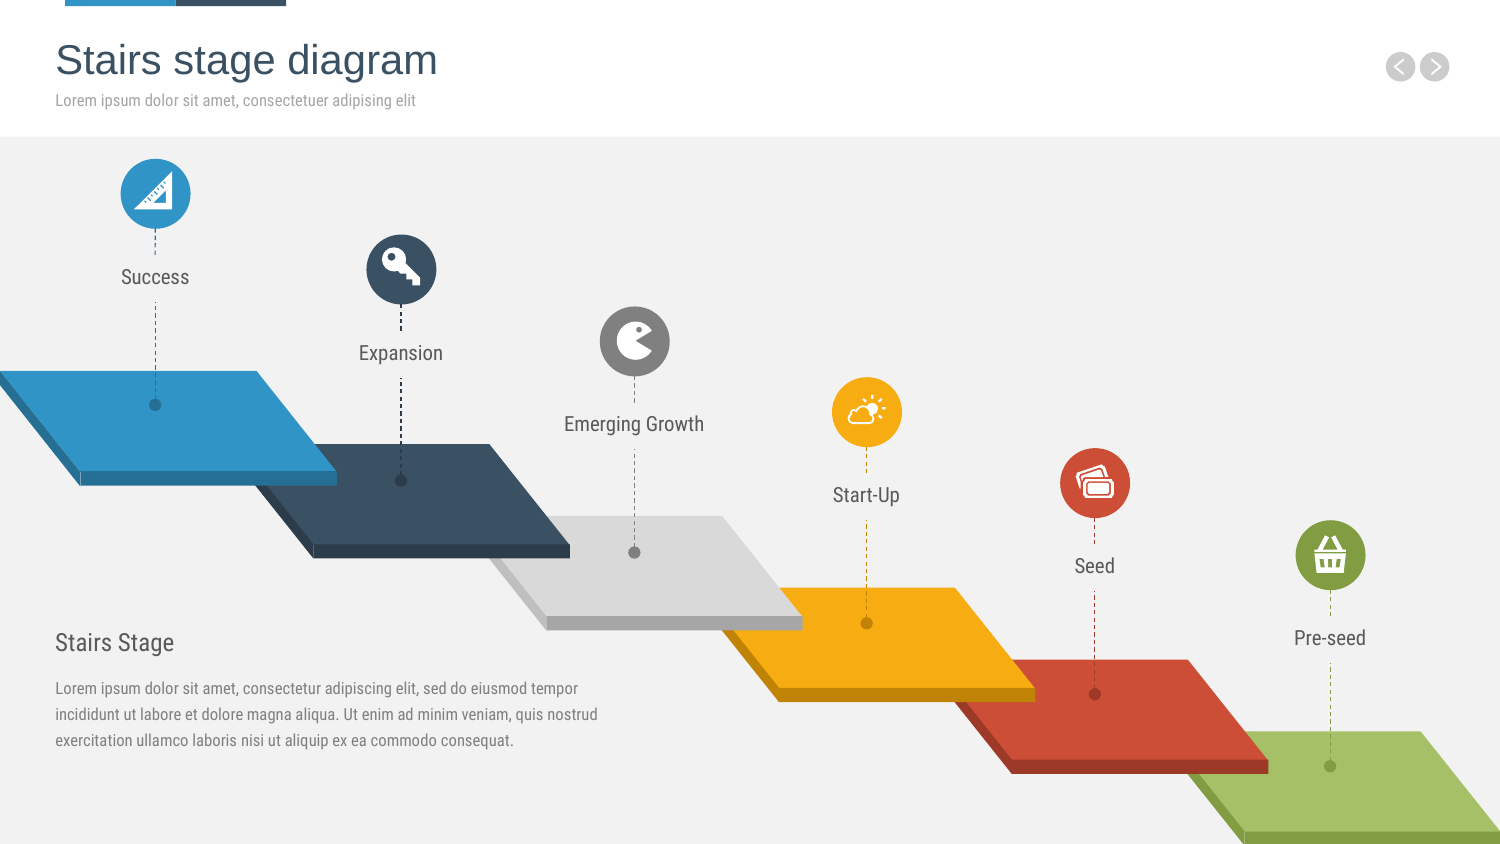

# Stairs stage diagram
Lorem ipsum dolor sit amet, consectetuer adipising elit

Success

Expansion

Emerging Growth

Start-Up

Seed

Pre-seed

Stairs Stage
Lorem ipsum dolor sit amet, consectetur adipiscing elit, sed do eiusmod tempor incididunt ut labore et dolore magna aliqua. Ut enim ad minim veniam, quis nostrud exercitation ullamco laboris nisi ut aliquip ex ea commodo consequat.